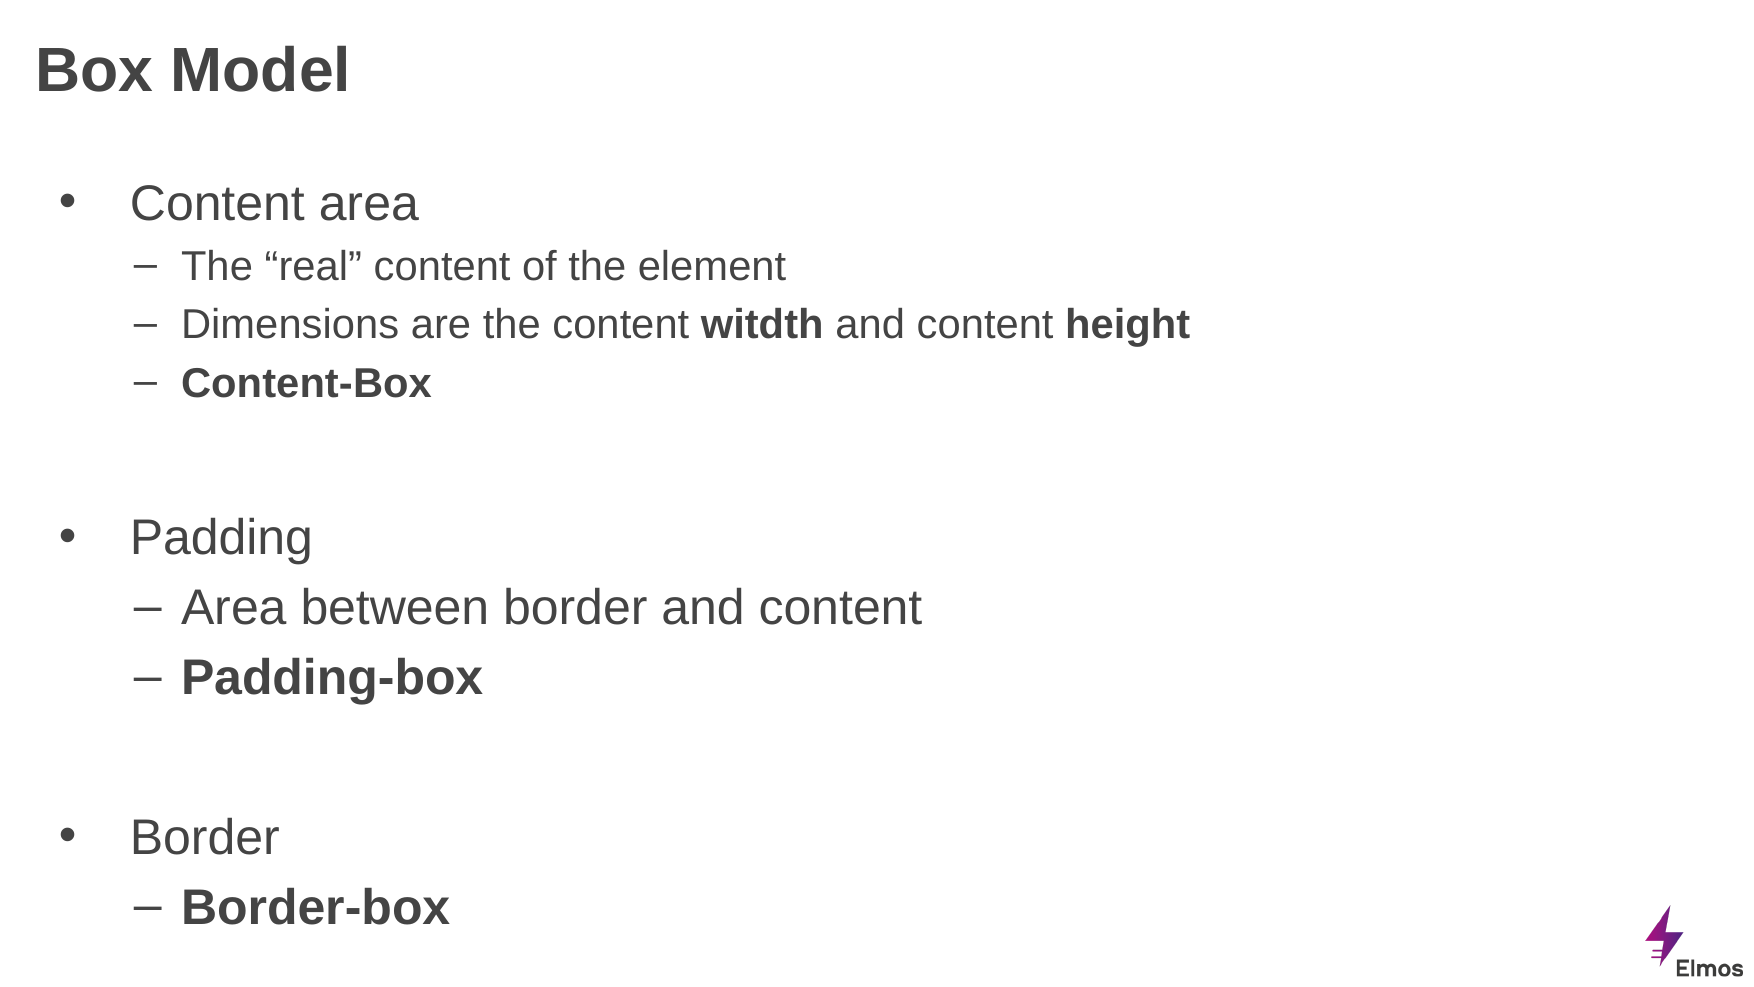

# Box Model
Content area
The “real” content of the element
Dimensions are the content witdth and content height
Content-Box

Padding
Area between border and content
Padding-box

Border
Border-box